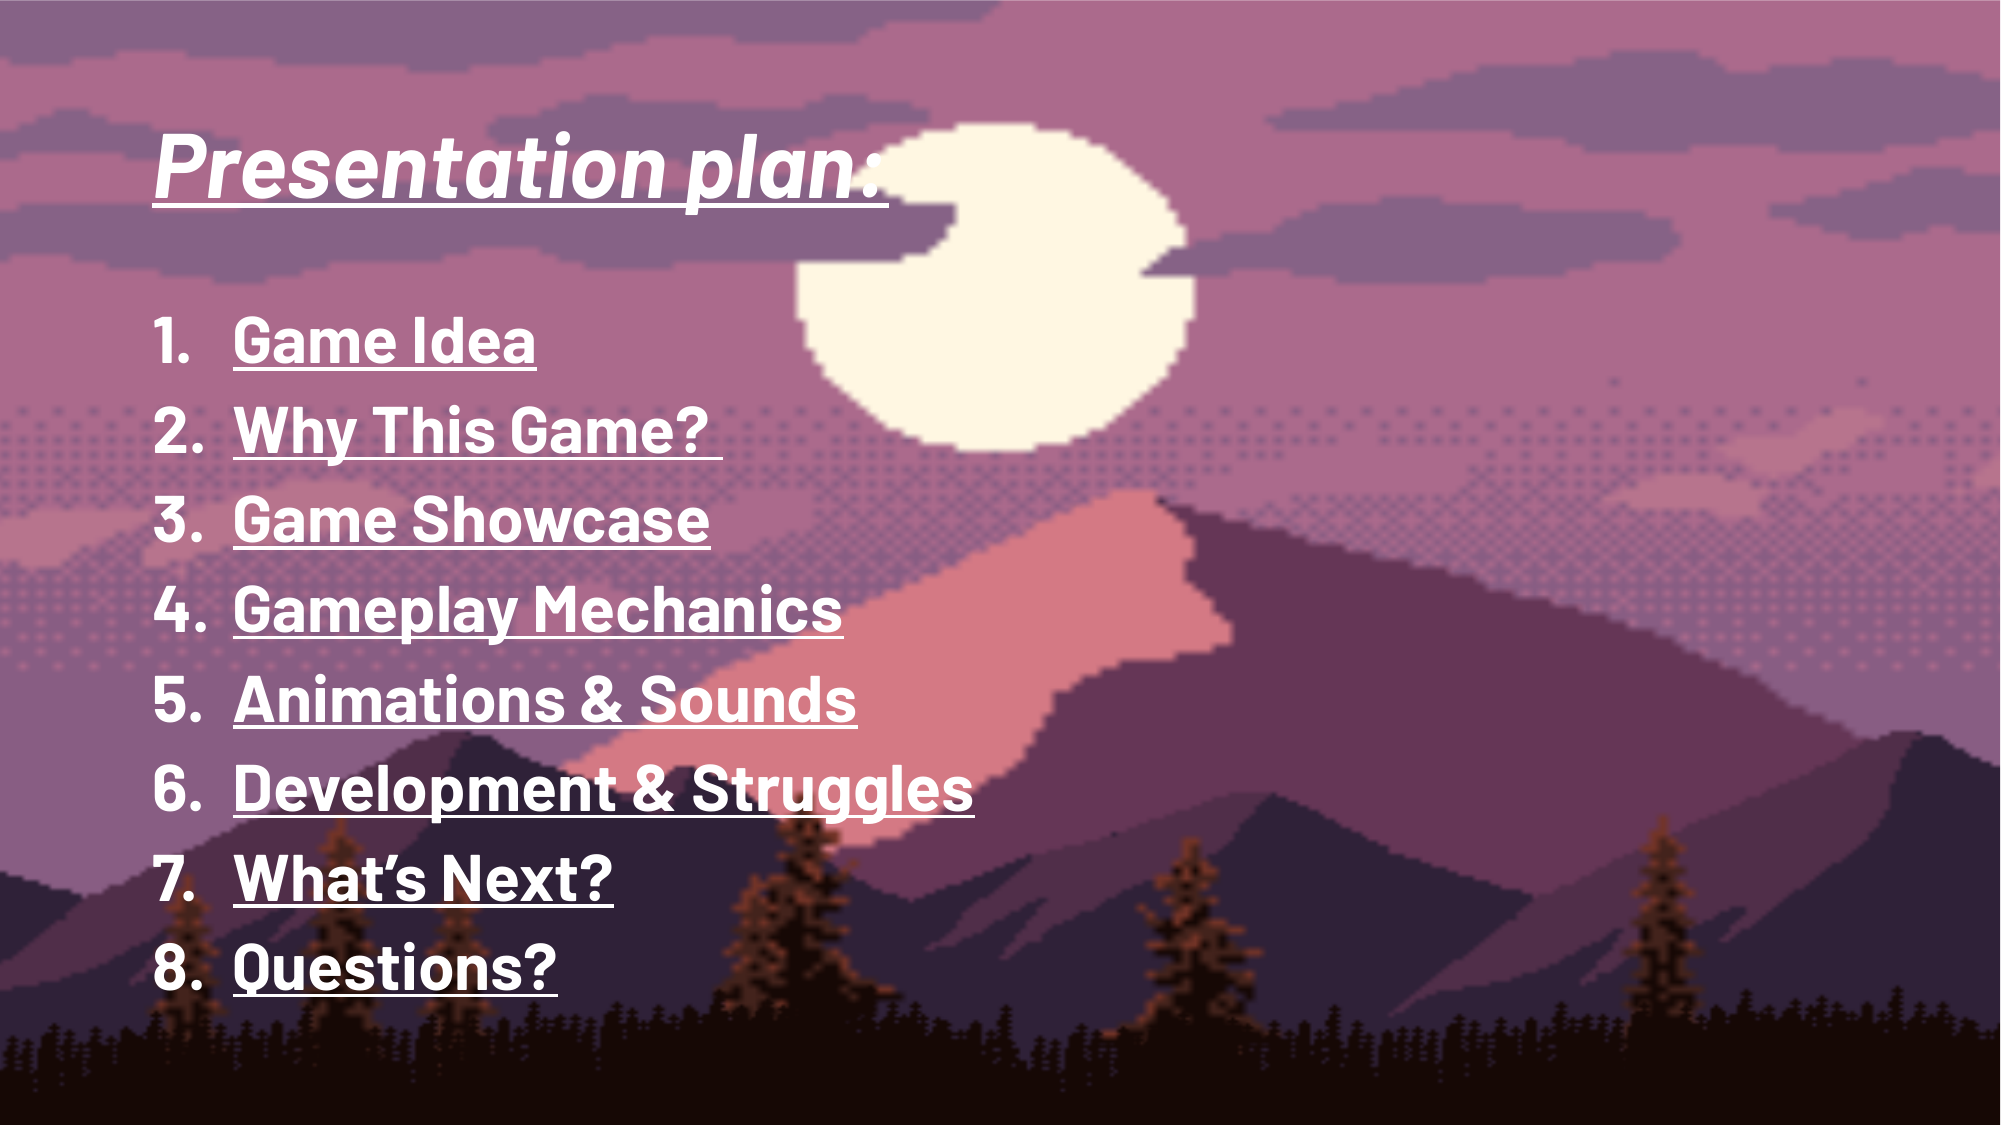

# Presentation plan:
Game Idea
Why This Game?
Game Showcase
Gameplay Mechanics
Animations & Sounds
Development & Struggles
What’s Next?
Questions?